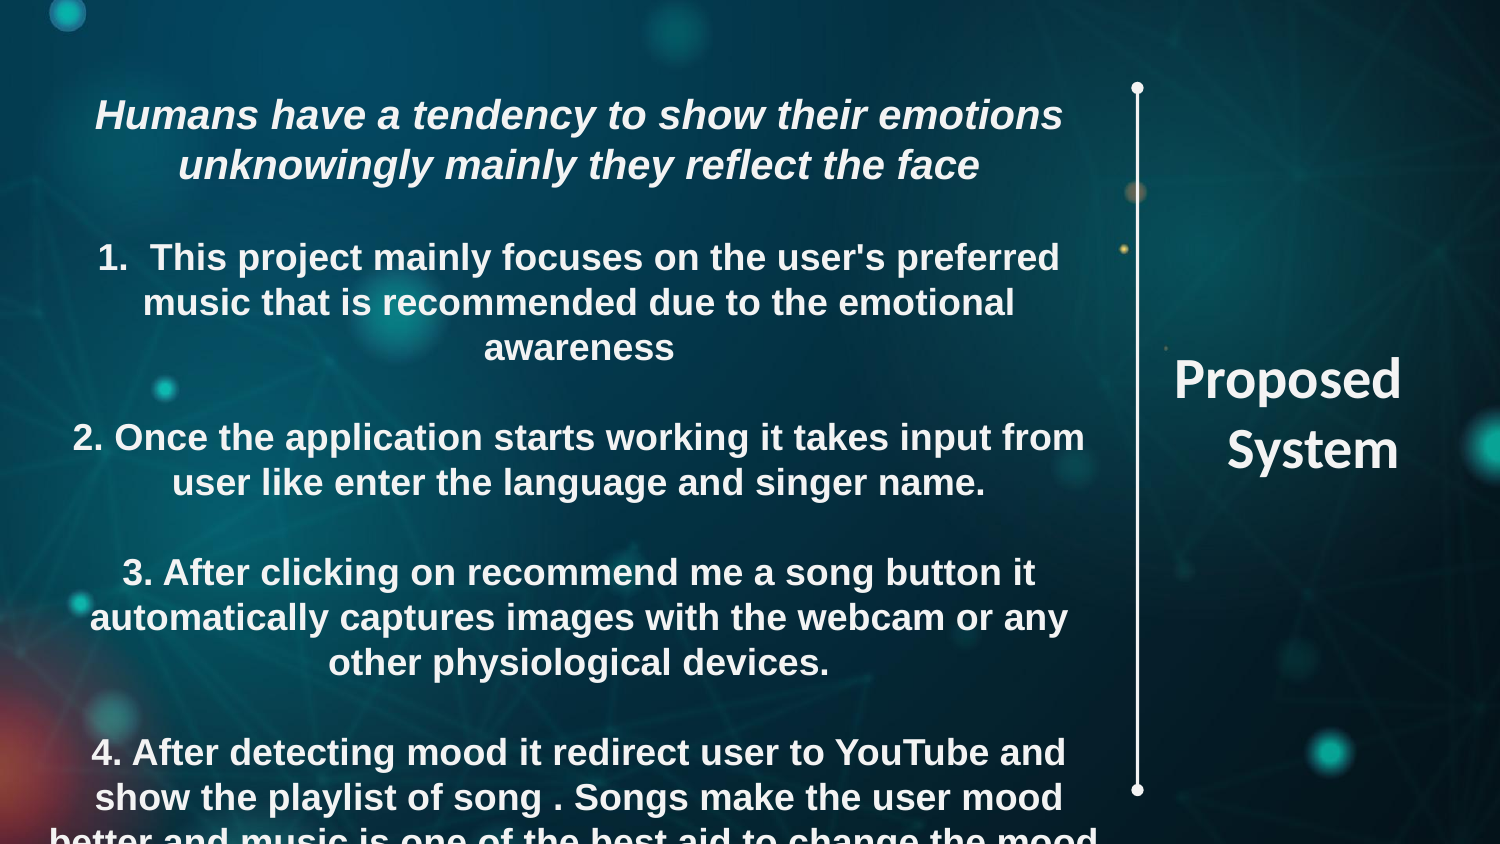

# Humans have a tendency to show their emotions unknowingly mainly they reflect the face 1.  This project mainly focuses on the user's preferred music that is recommended due to the emotional awareness 2. Once the application starts working it takes input from user like enter the language and singer name. 3. After clicking on recommend me a song button it automatically captures images with the webcam or any other physiological devices. 4. After detecting mood it redirect user to YouTube and show the playlist of song . Songs make the user mood better and music is one of the best aid to change the mood.
Proposed System